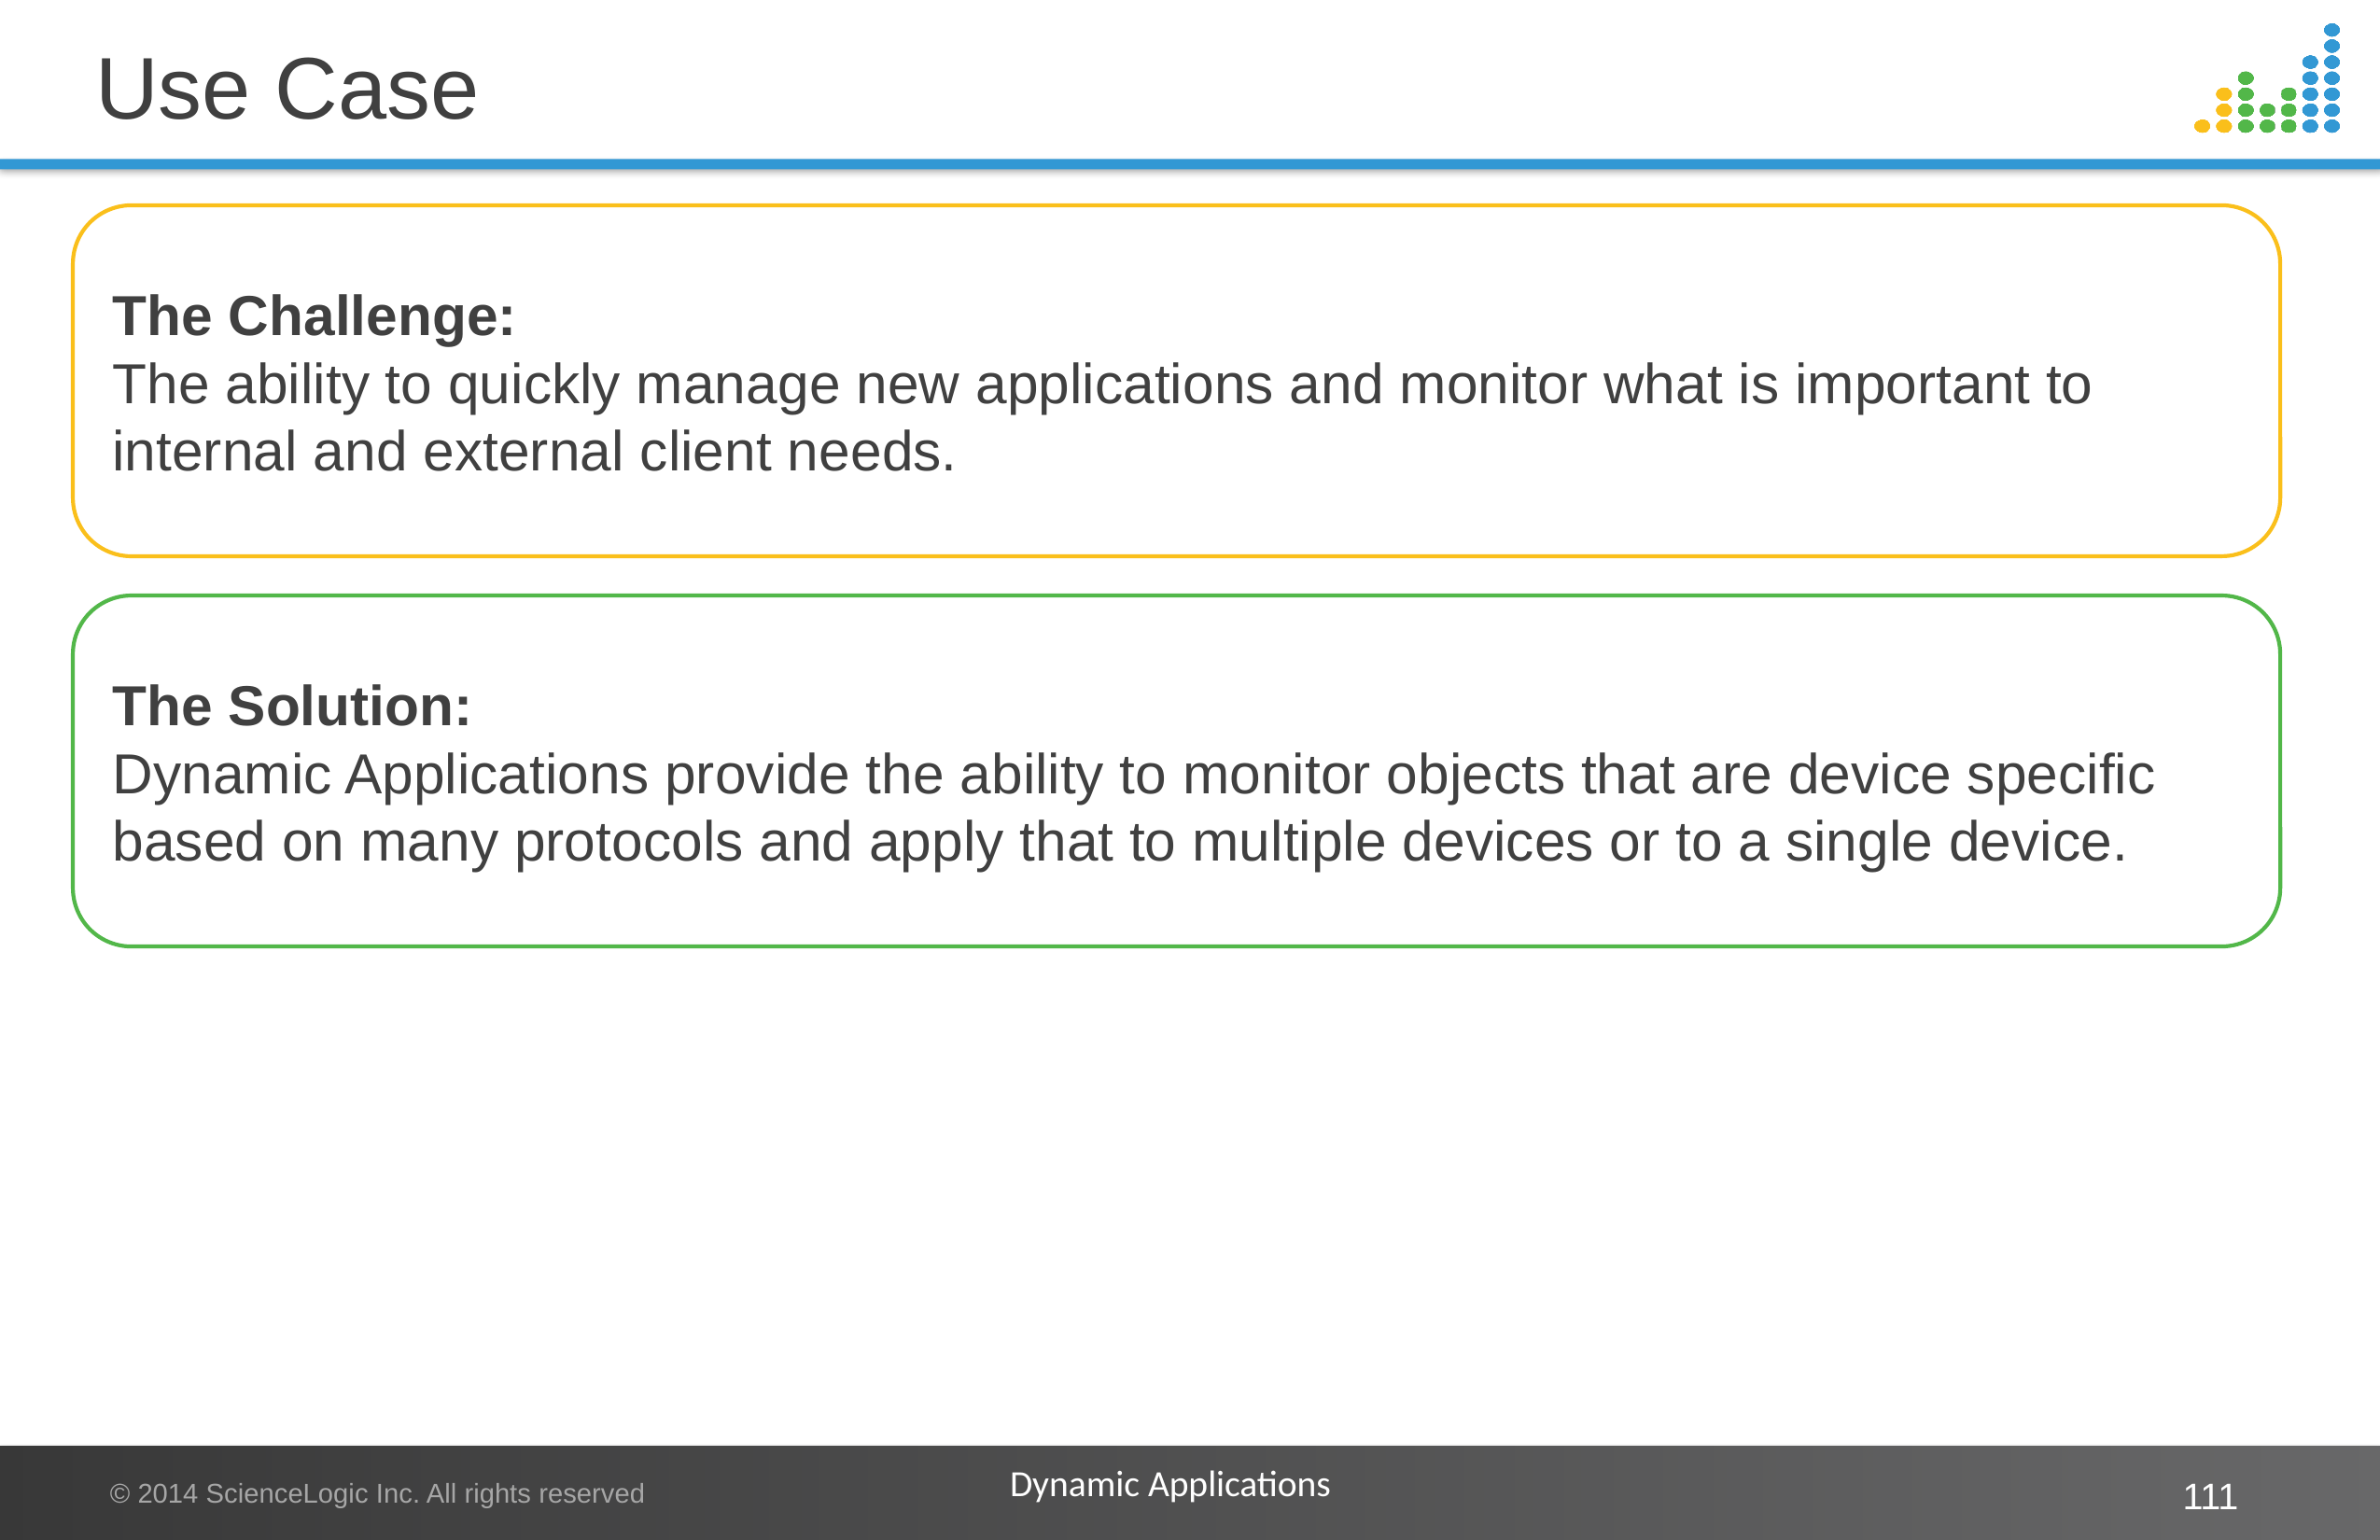

# Use Case
The Challenge:
The ability to quickly manage new applications and monitor what is important to internal and external client needs.
The Solution:
Dynamic Applications provide the ability to monitor objects that are device specific based on many protocols and apply that to multiple devices or to a single device.
Dynamic Applications
111